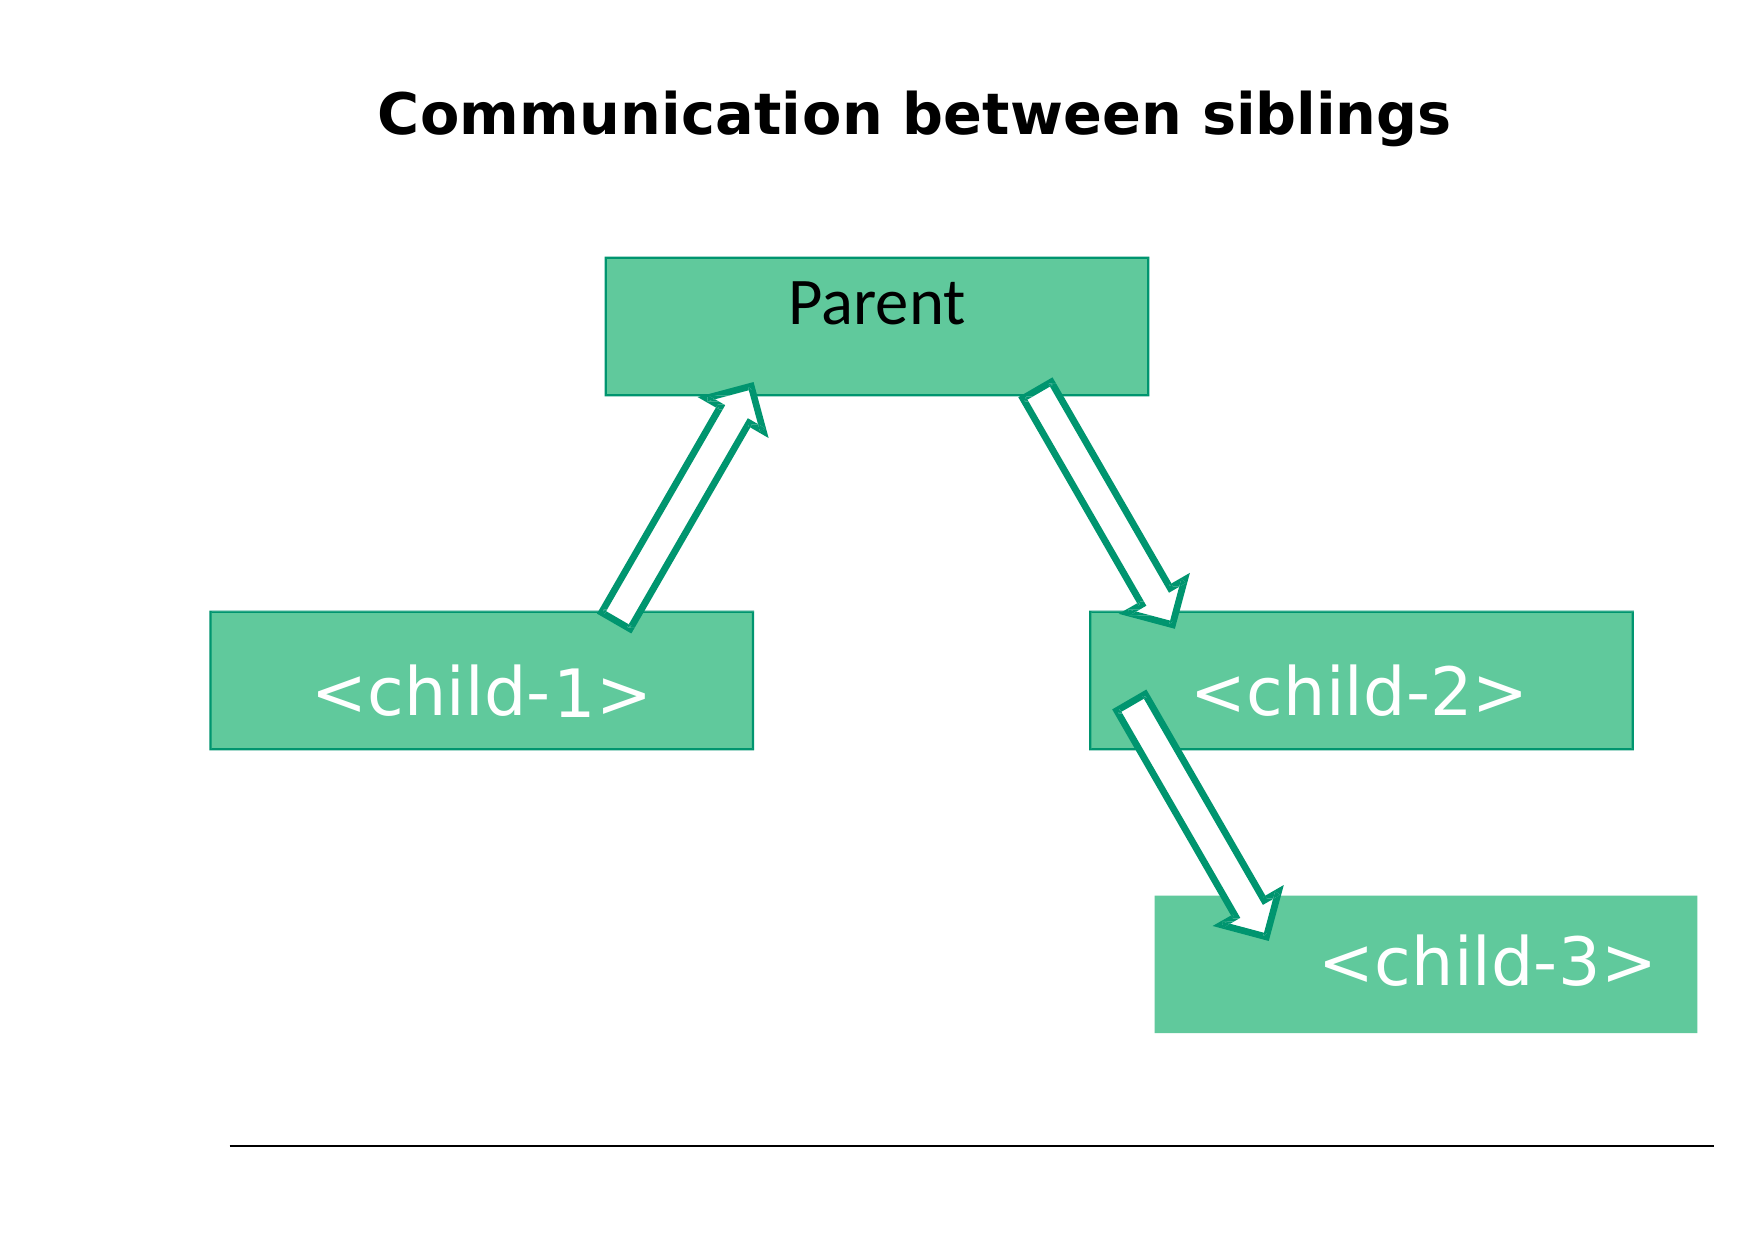

# Communication between siblings

Parent

<child-
<child-2>
1>

<child-3>